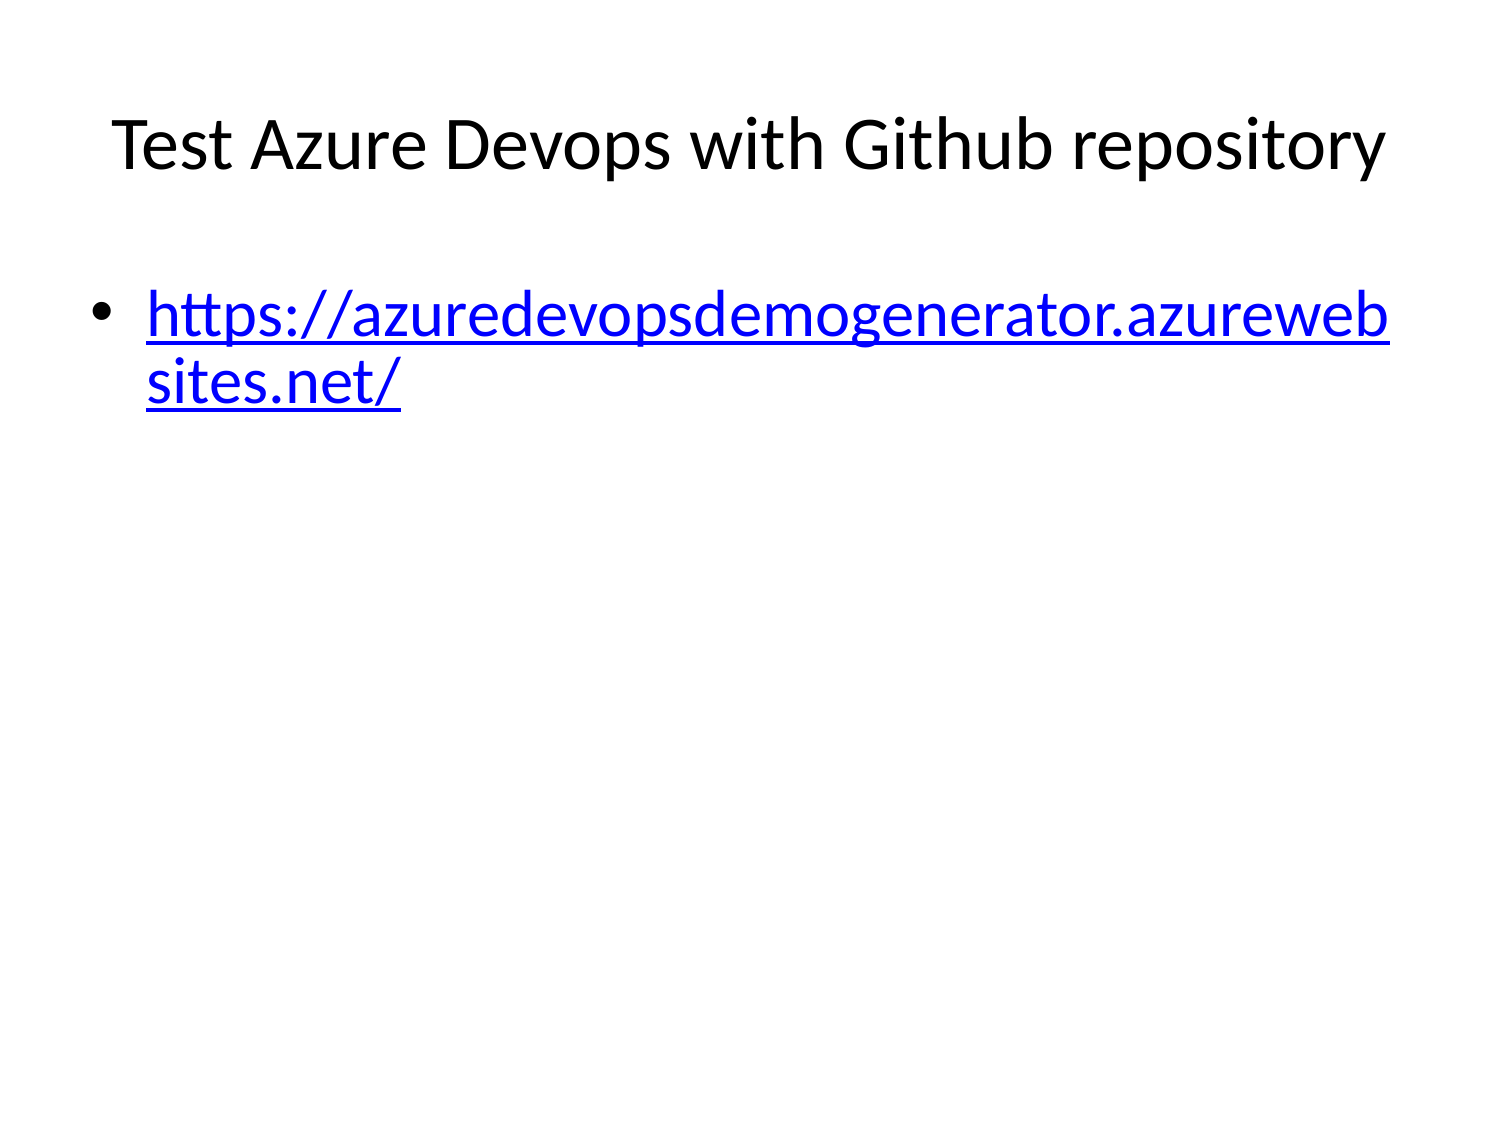

# Test Azure Devops with Github repository
https://azuredevopsdemogenerator.azurewebsites.net/